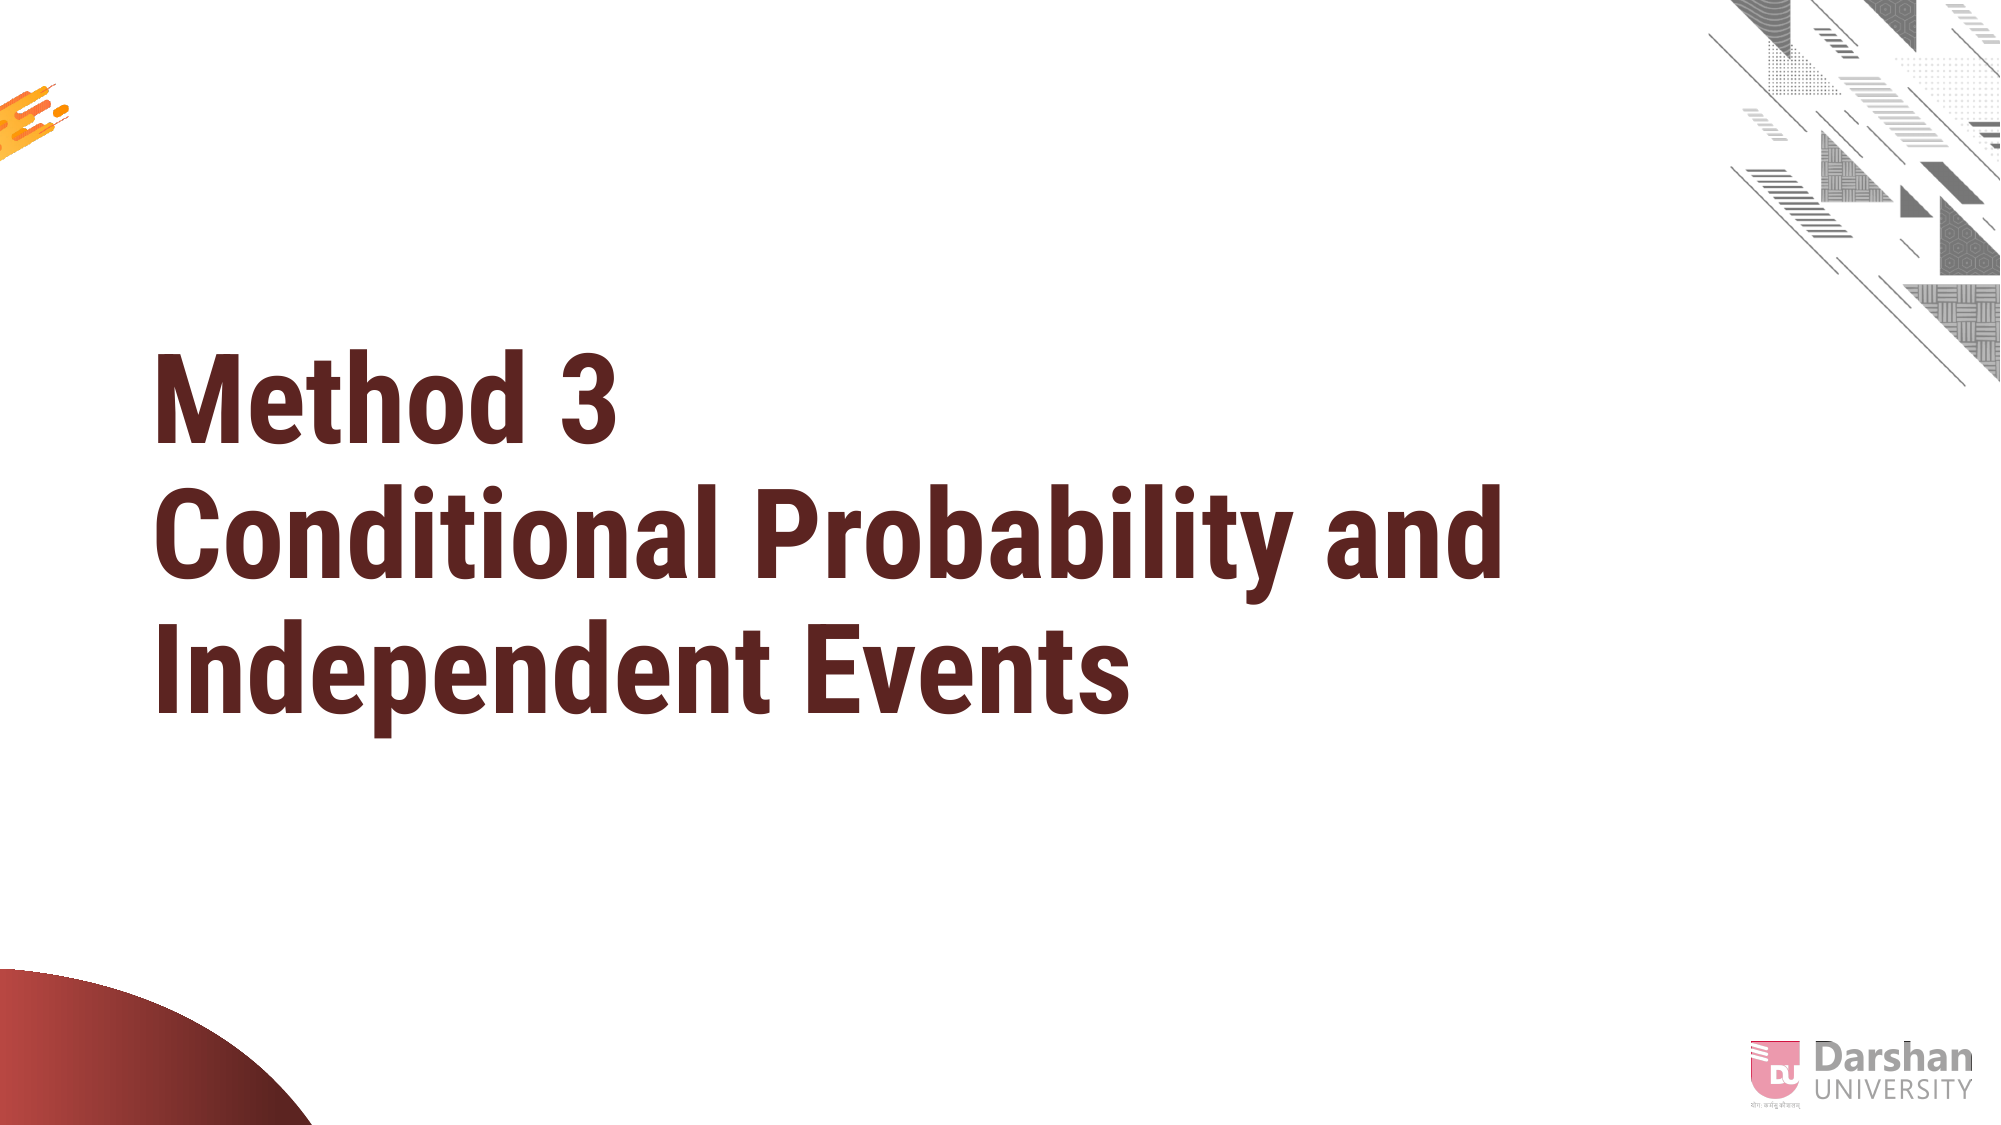

# Method 3 Conditional Probability and Independent Events